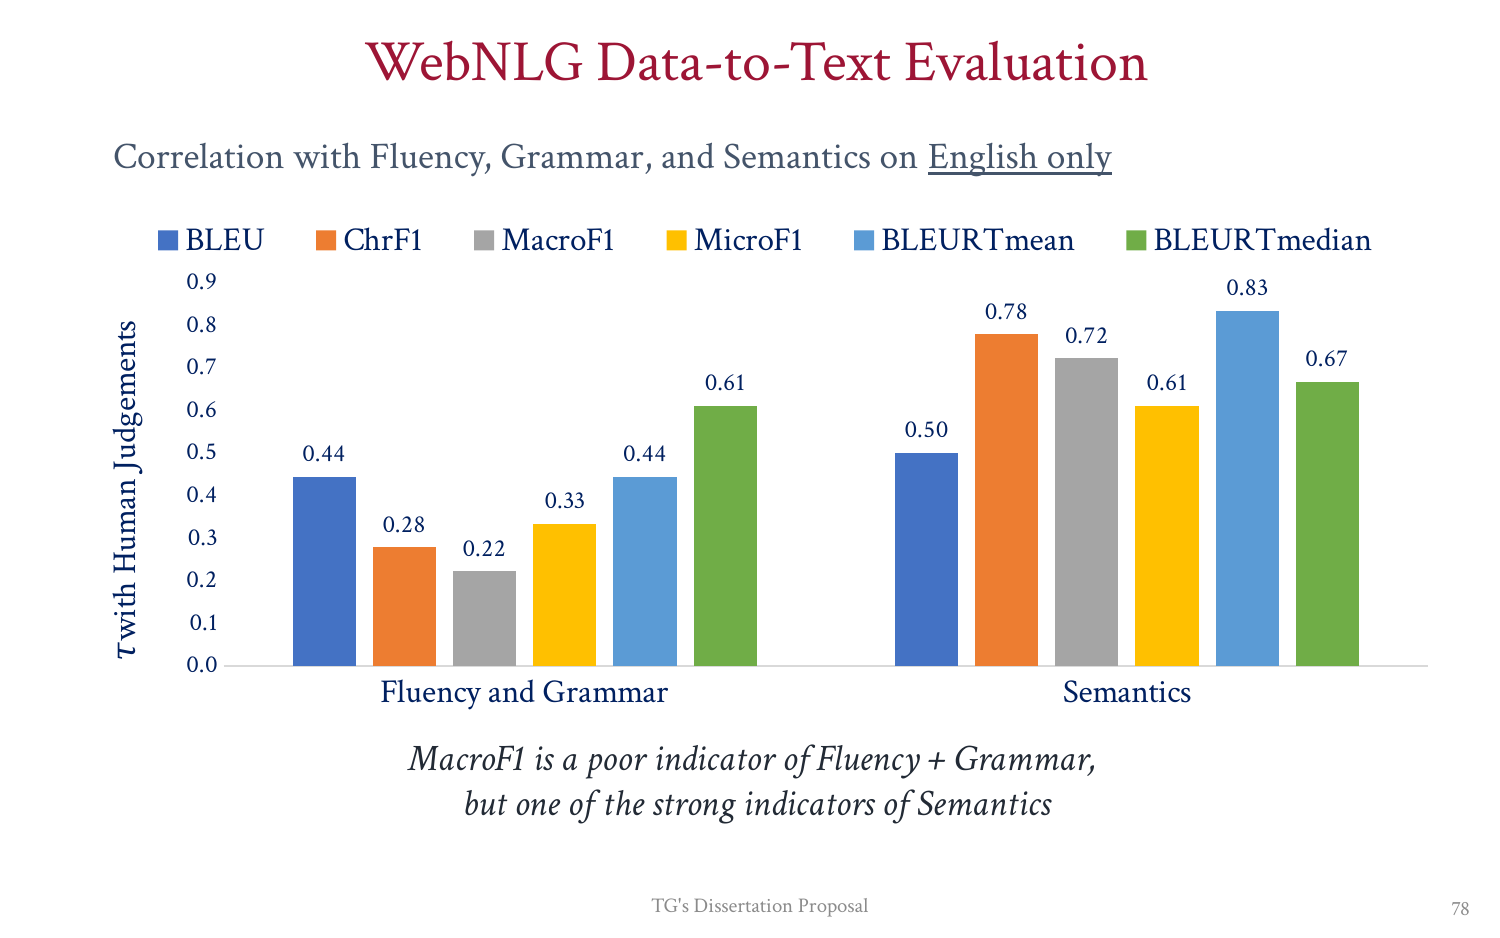

# WebNLG Data-to-Text Evaluation
Correlation with Fluency, Grammar, and Semantics on English only

### Chart

| Category | BLEU | ChrF1 | MacroF1 | MicroF1 | BLEURTmean | BLEURTmedian |
|---|---|---|---|---|---|---|
| Fluency and Grammar | 0.444 | 0.278 | 0.222 | 0.333 | 0.444 | 0.611 |
| Semantics | 0.5 | 0.778 | 0.722 | 0.611 | 0.833 | 0.667 |
MacroF1 is a poor indicator of Fluency + Grammar,
but one of the strong indicators of Semantics
TG's Dissertation Proposal
78